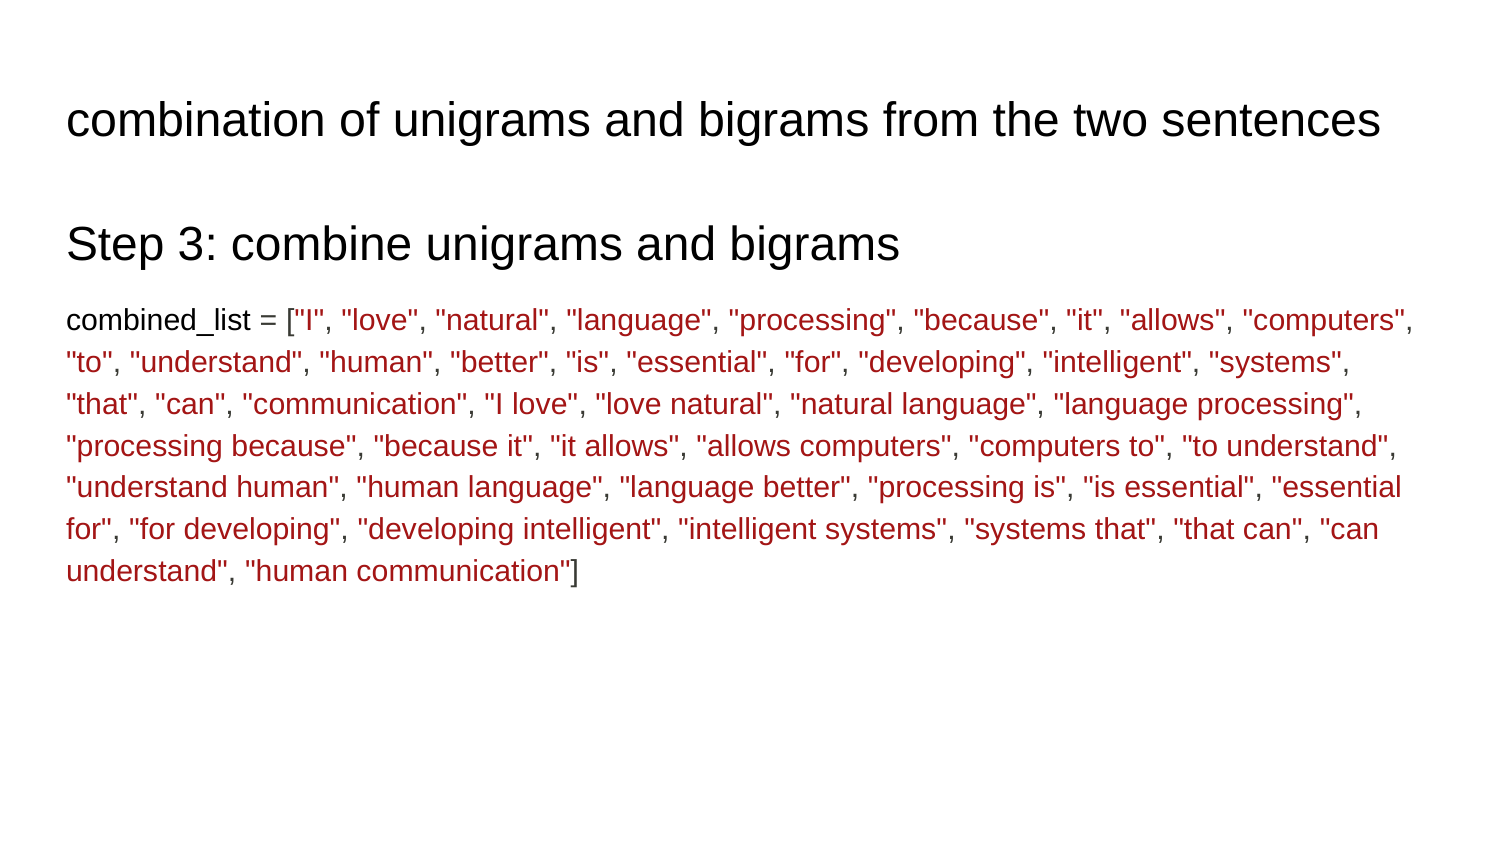

# combination of unigrams and bigrams from the two sentences

Step 3: combine unigrams and bigrams
combined_list = ["I", "love", "natural", "language", "processing", "because", "it", "allows", "computers", "to", "understand", "human", "better", "is", "essential", "for", "developing", "intelligent", "systems", "that", "can", "communication", "I love", "love natural", "natural language", "language processing", "processing because", "because it", "it allows", "allows computers", "computers to", "to understand", "understand human", "human language", "language better", "processing is", "is essential", "essential for", "for developing", "developing intelligent", "intelligent systems", "systems that", "that can", "can understand", "human communication"]